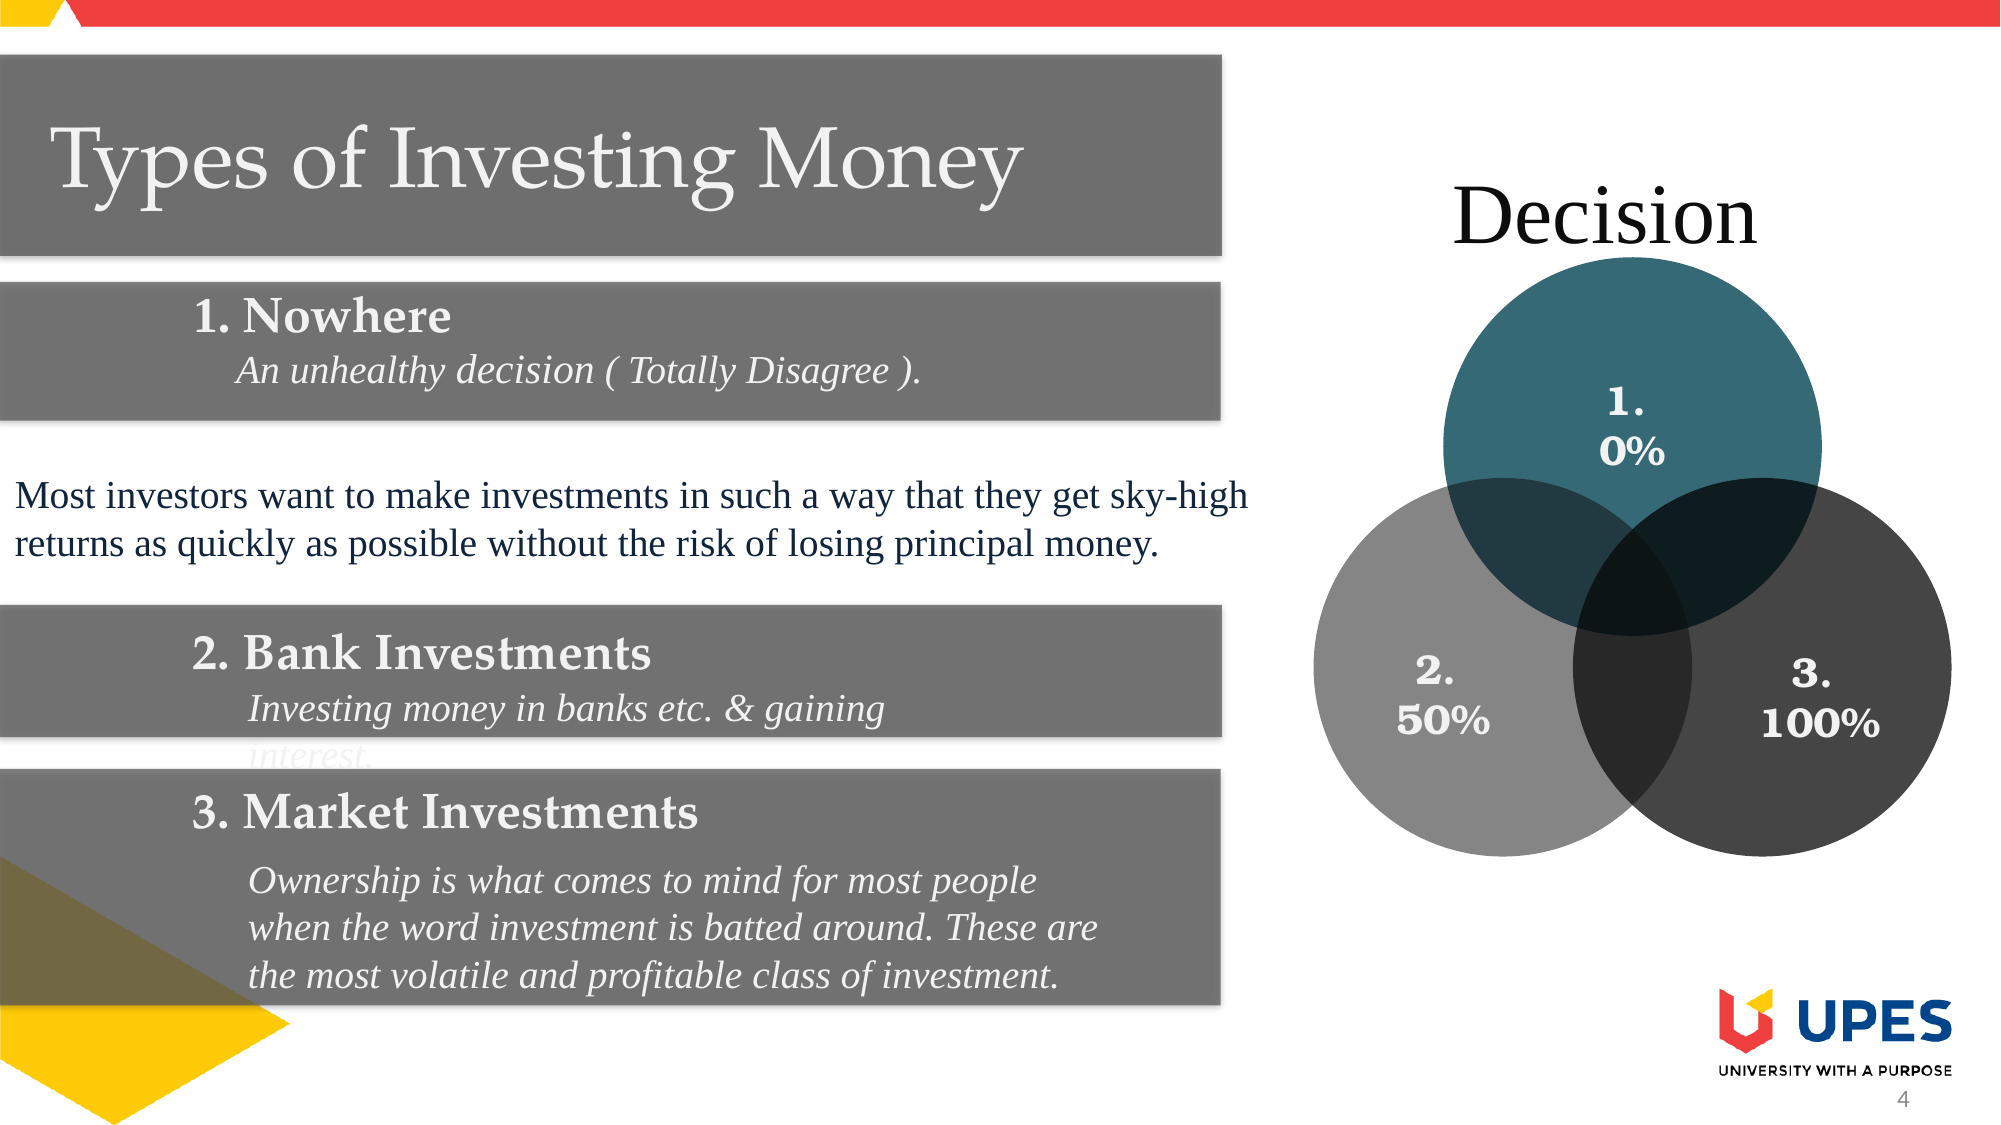

Types of Investing Money
Decision

1.
0%
2.
50%
3.
100%
1. Nowhere
An unhealthy decision ( Totally Disagree ).

Most investors want to make investments in such a way that they get sky-high returns as quickly as possible without the risk of losing principal money.

2. Bank Investments
Investing money in banks etc. & gaining interest.

3. Market Investments
Ownership is what comes to mind for most people when the word investment is batted around. These are the most volatile and profitable class of investment.